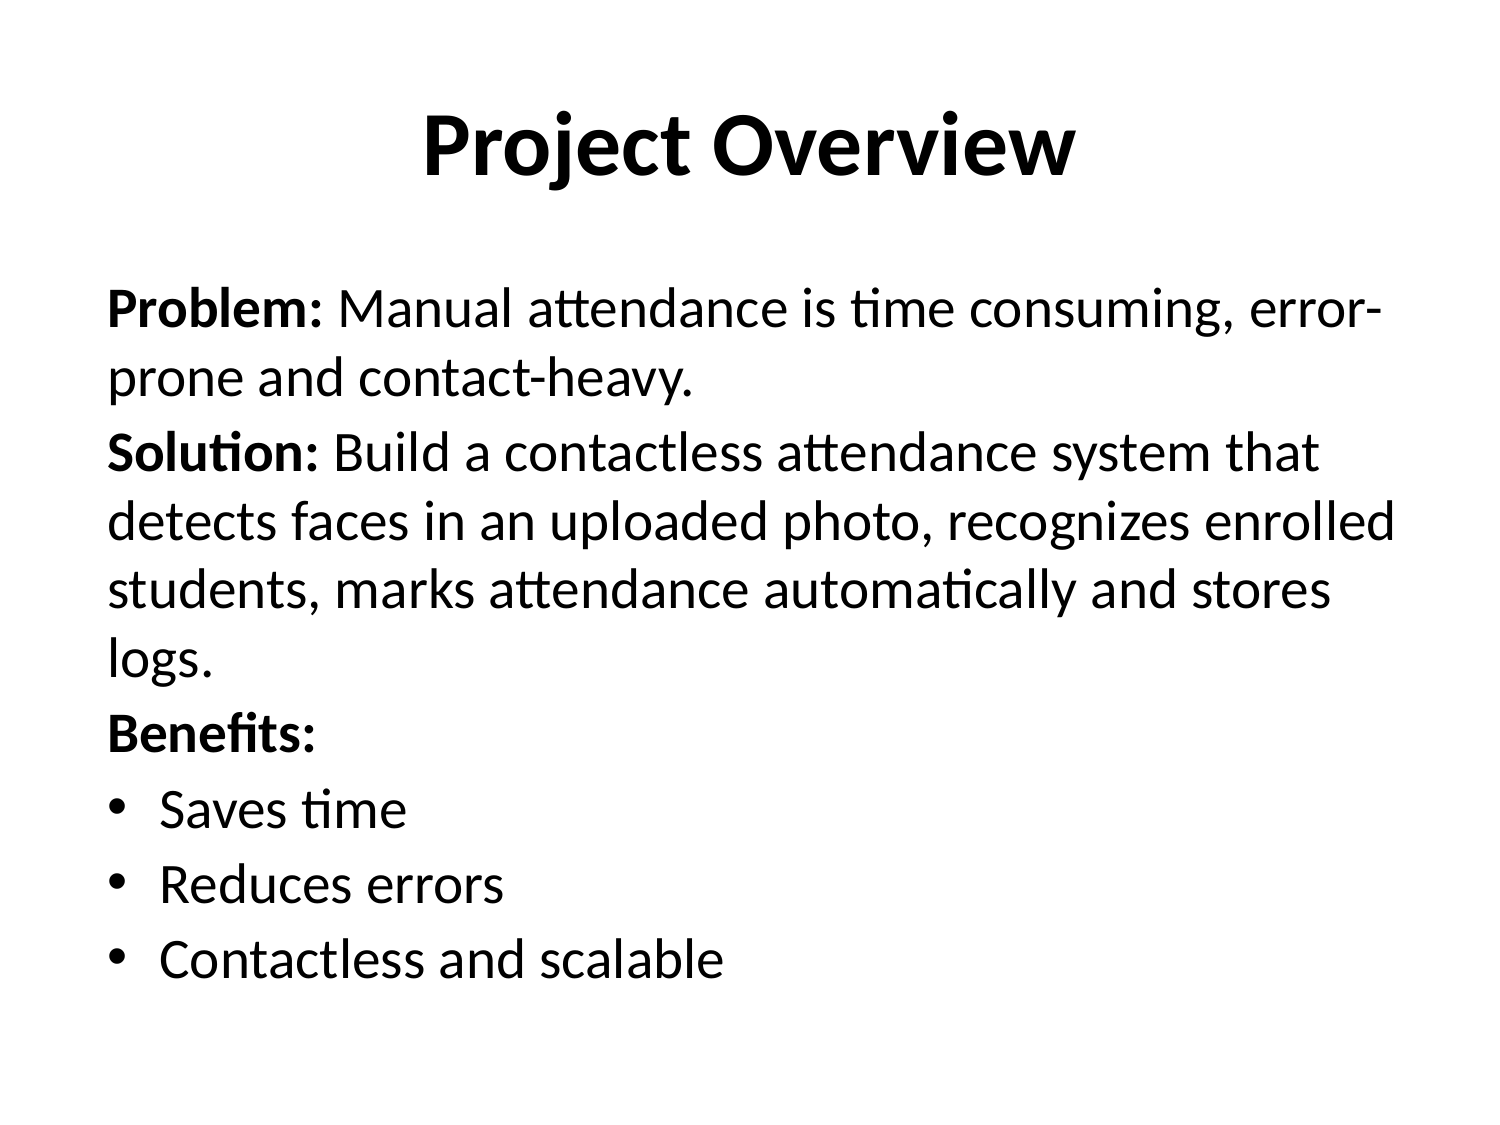

# Project Overview
Problem: Manual attendance is time consuming, error-prone and contact-heavy.
Solution: Build a contactless attendance system that detects faces in an uploaded photo, recognizes enrolled students, marks attendance automatically and stores logs.
Benefits:
Saves time
Reduces errors
Contactless and scalable